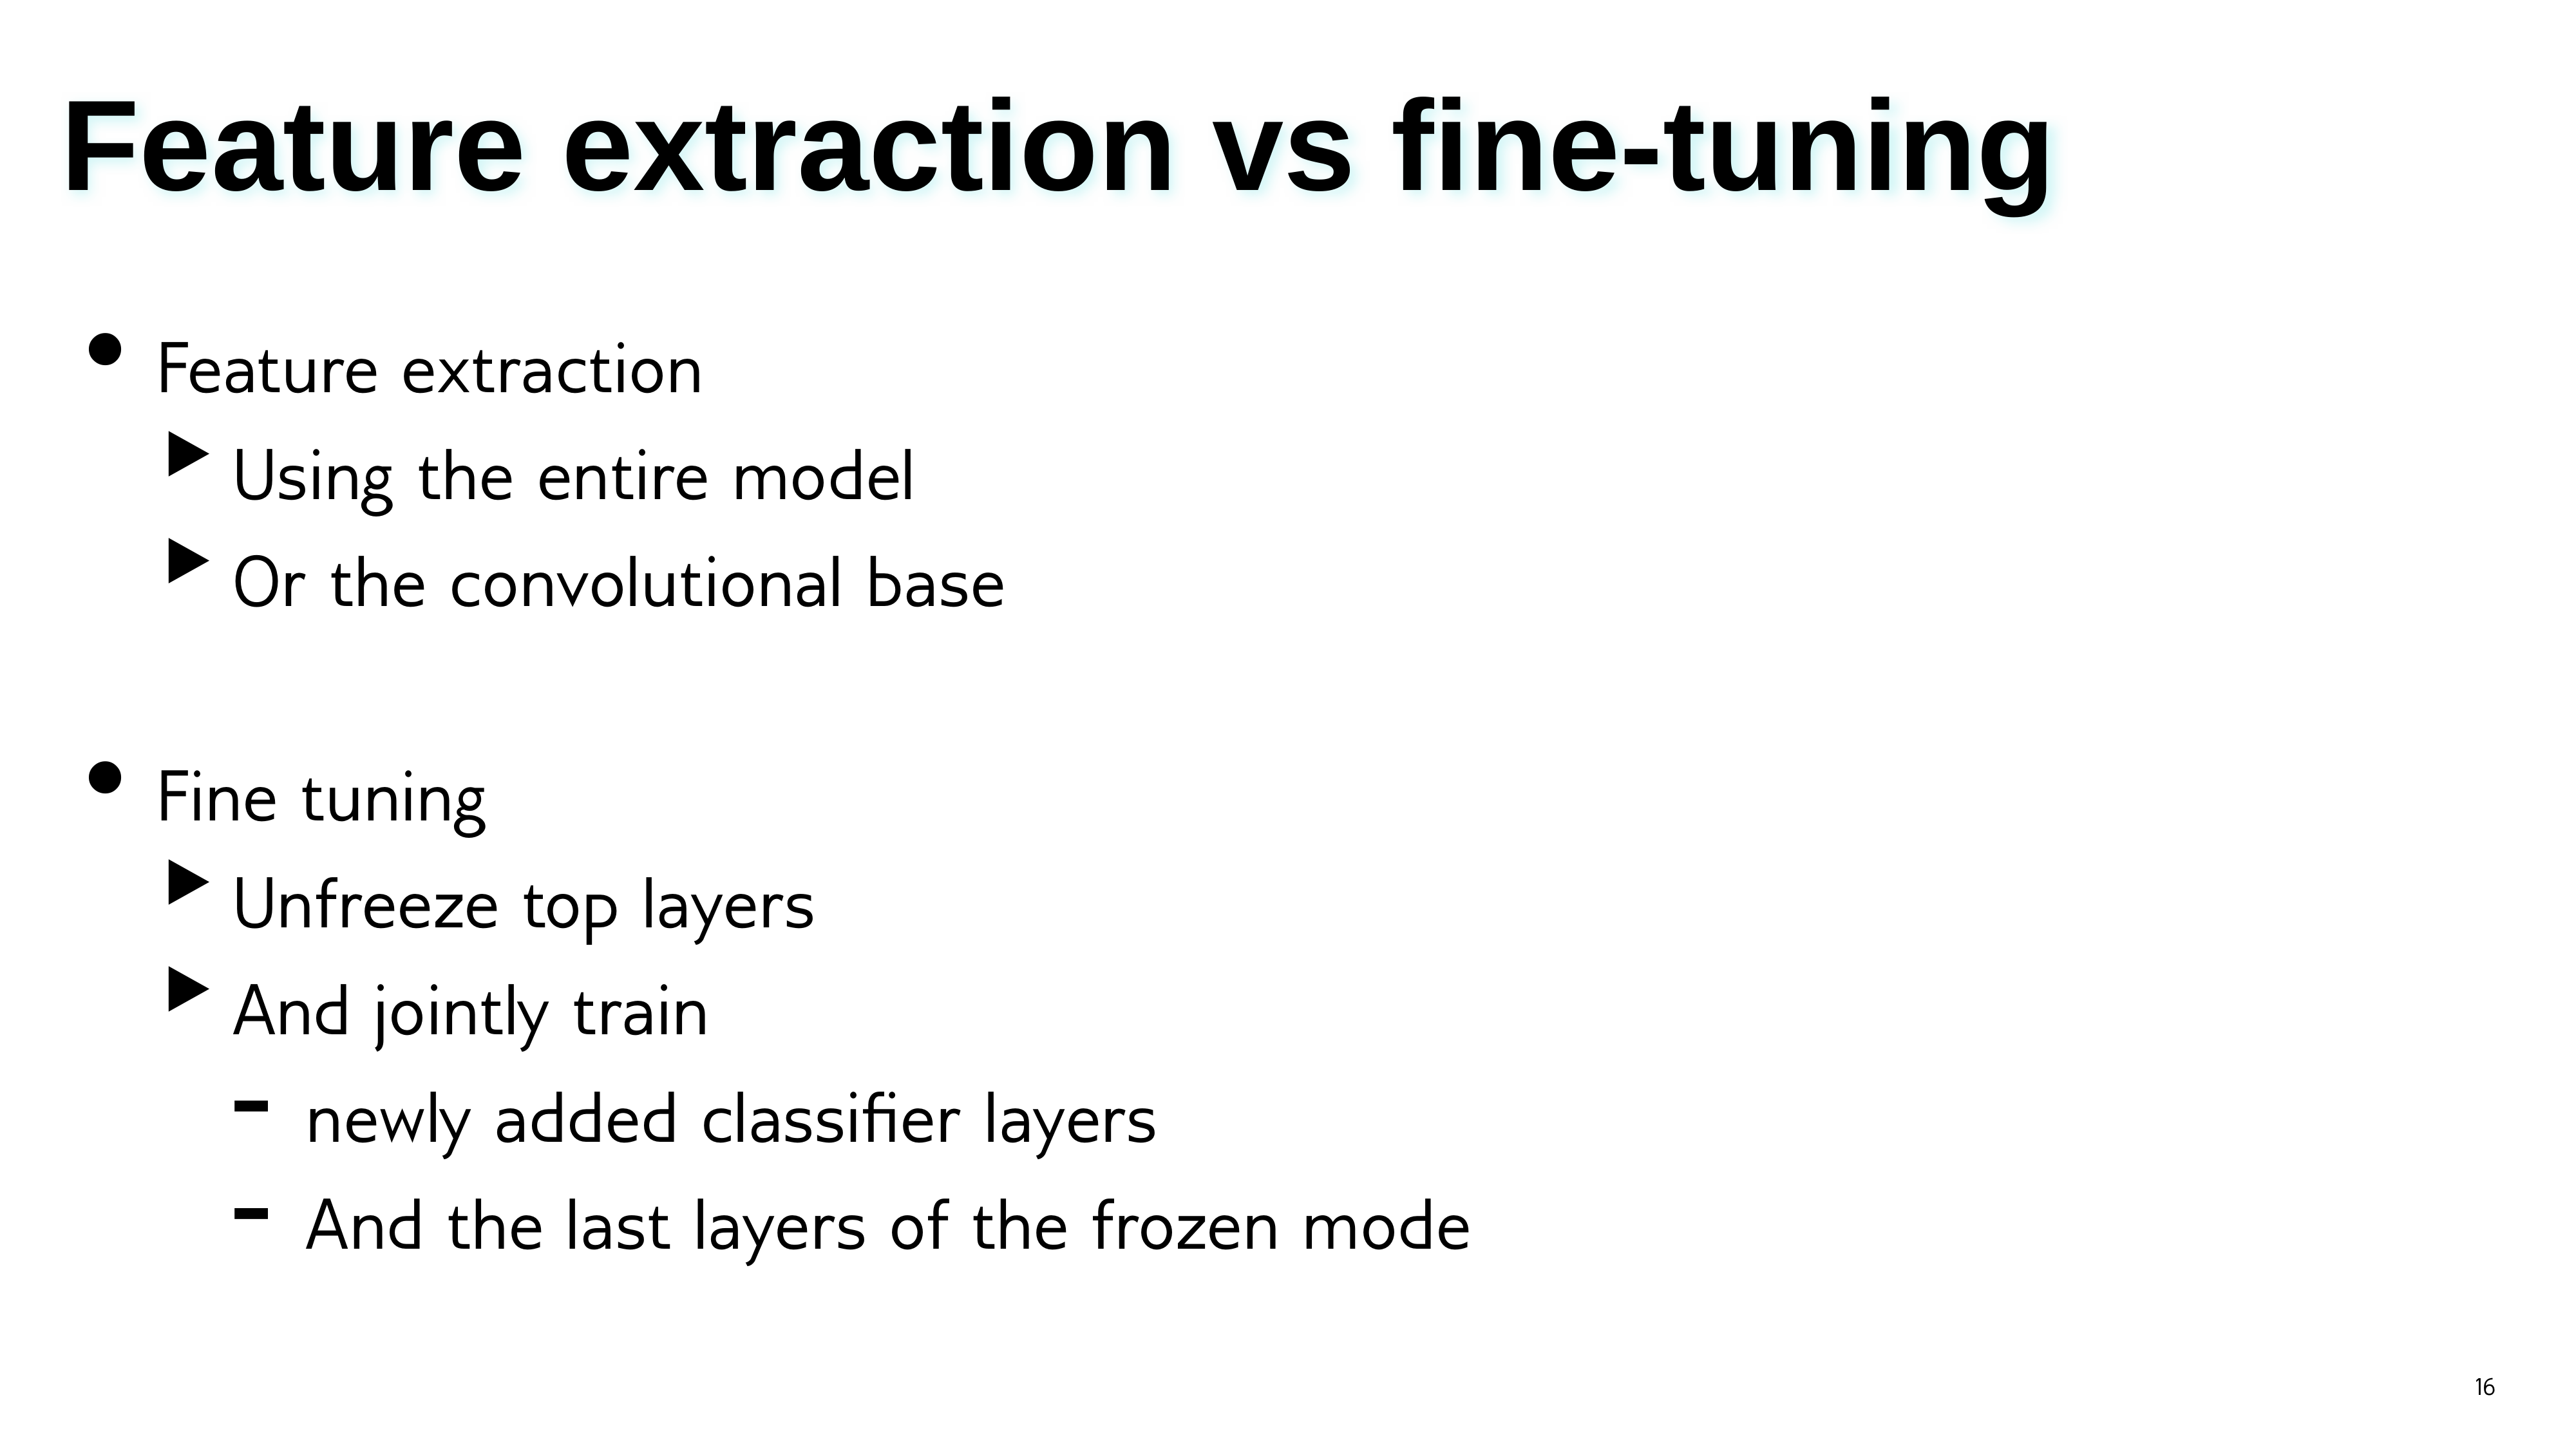

# Feature extraction vs fine-tuning
Feature extraction
Using the entire model
Or the convolutional base

Fine tuning
Unfreeze top layers
And jointly train
newly added classifier layers
And the last layers of the frozen mode
16